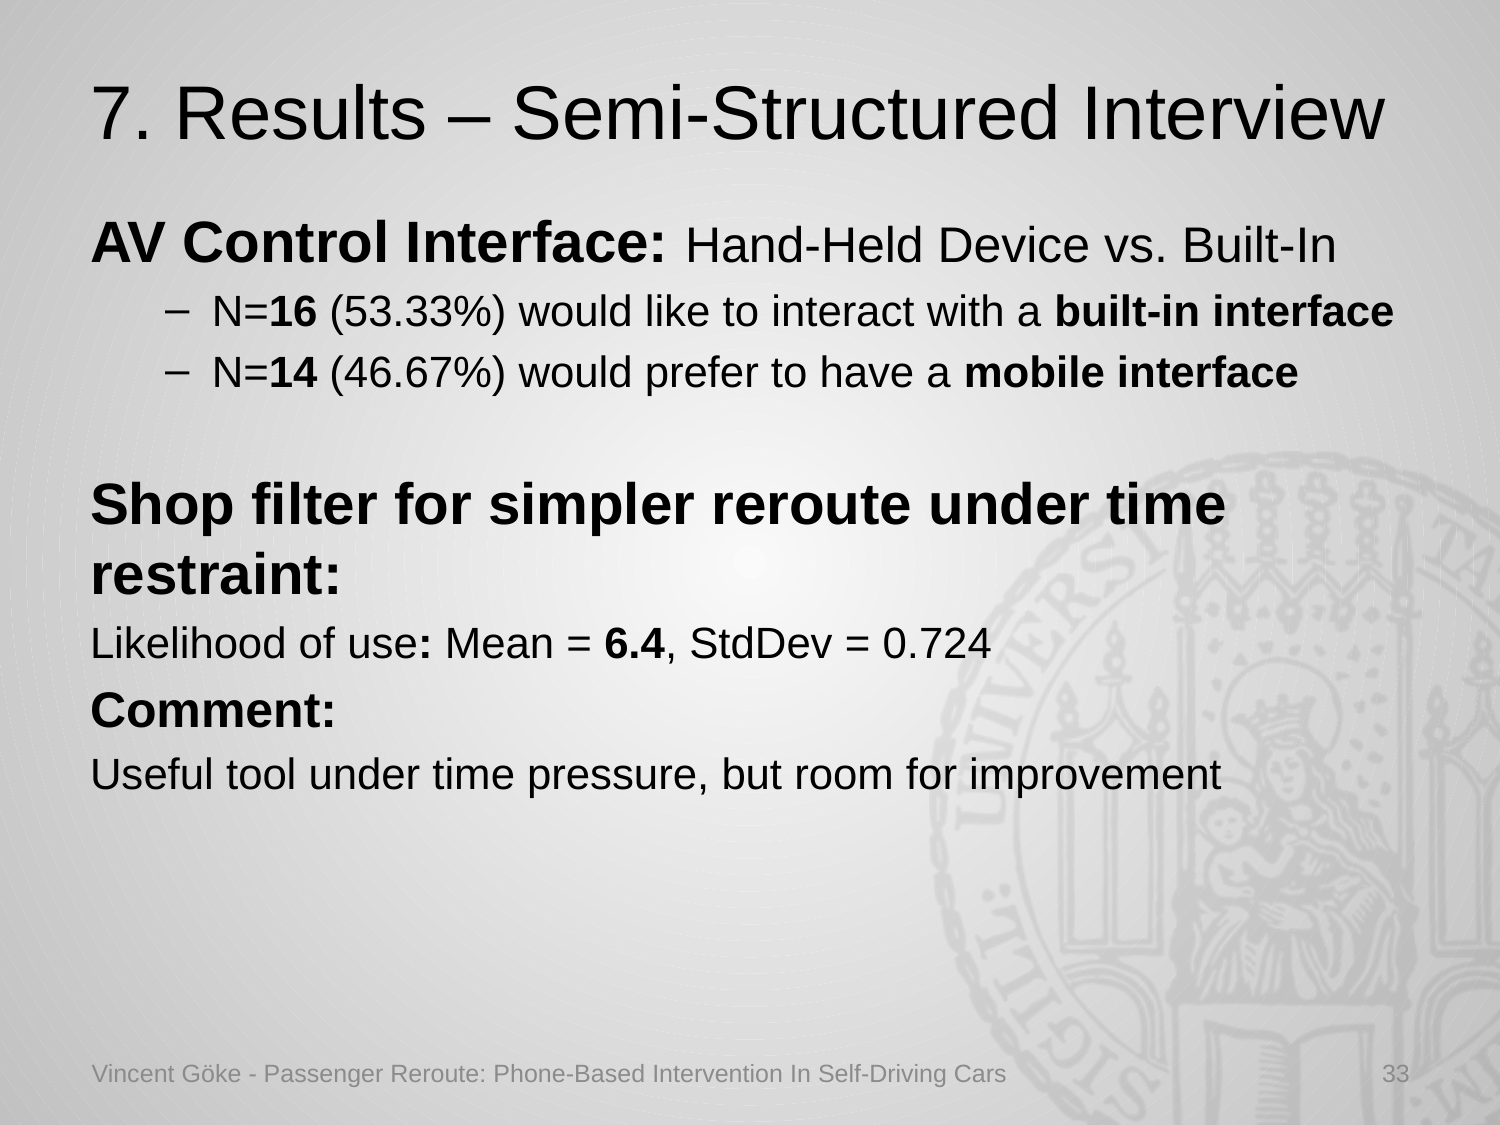

# 7. Results – Semi-Structured Interview
AV Control Interface: Hand-Held Device vs. Built-In
N=16 (53.33%) would like to interact with a built-in interface
N=14 (46.67%) would prefer to have a mobile interface

Shop filter for simpler reroute under time restraint:
Likelihood of use: Mean = 6.4, StdDev = 0.724
Comment:
Useful tool under time pressure, but room for improvement

Vincent Göke - Passenger Reroute: Phone-Based Intervention In Self-Driving Cars
33